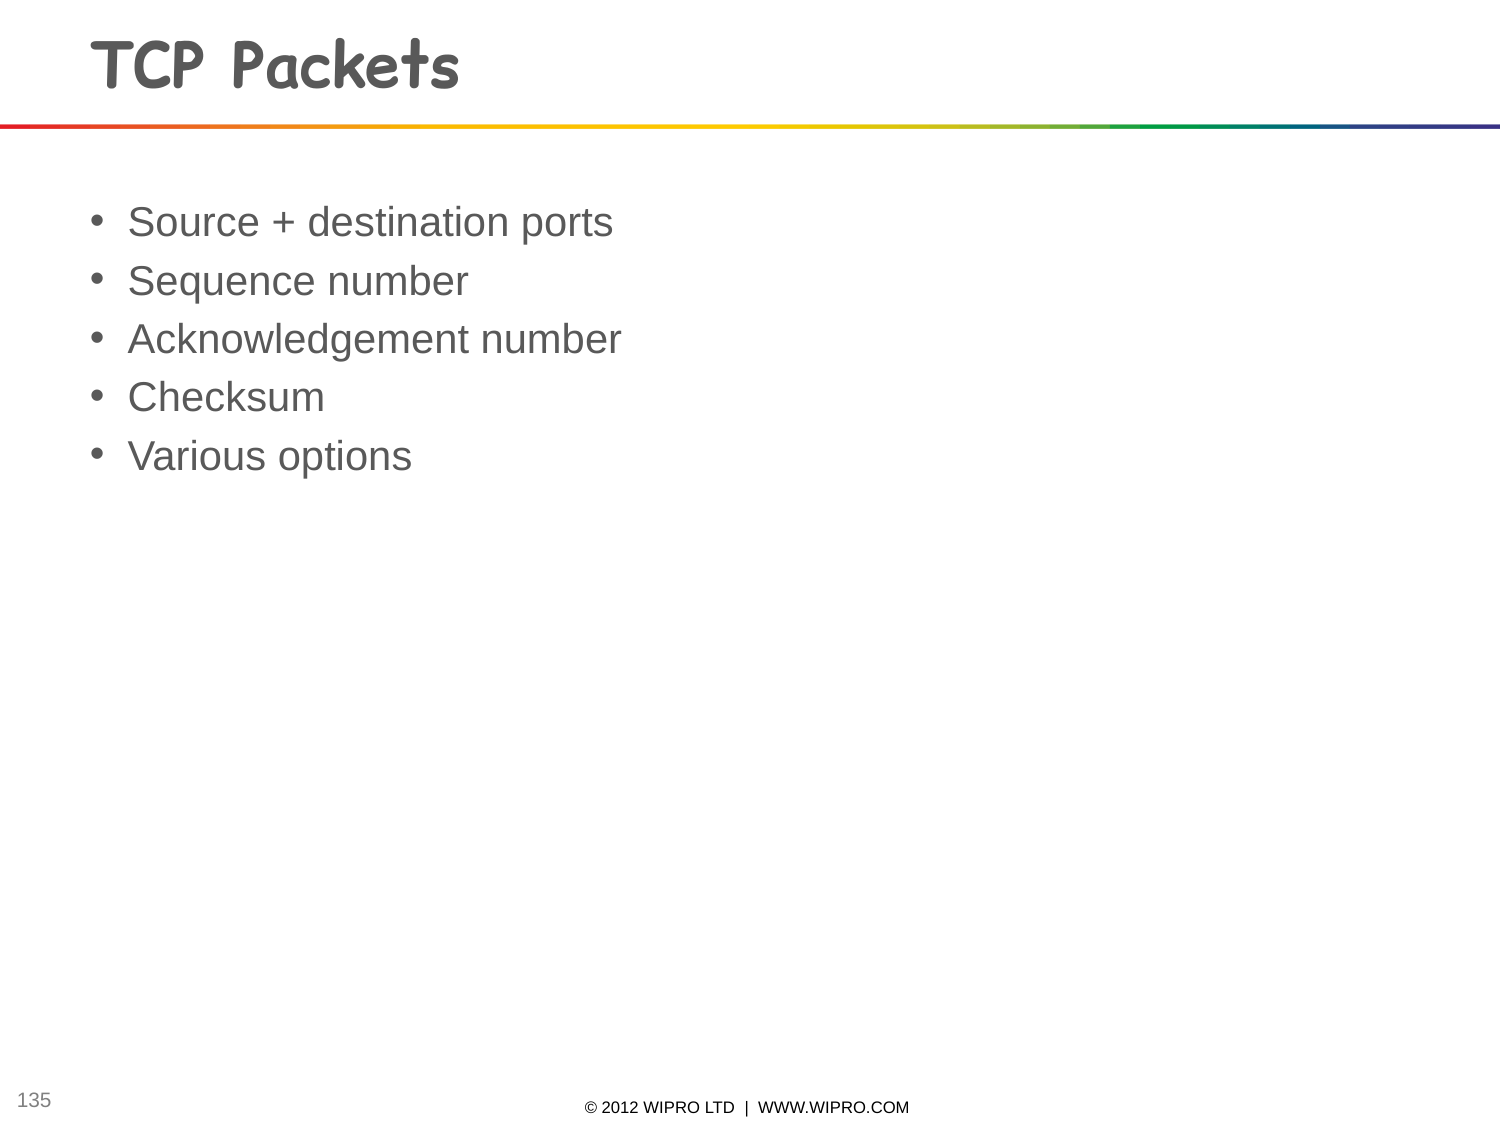

# TCP Packets
Source + destination ports
Sequence number
Acknowledgement number
Checksum
Various options